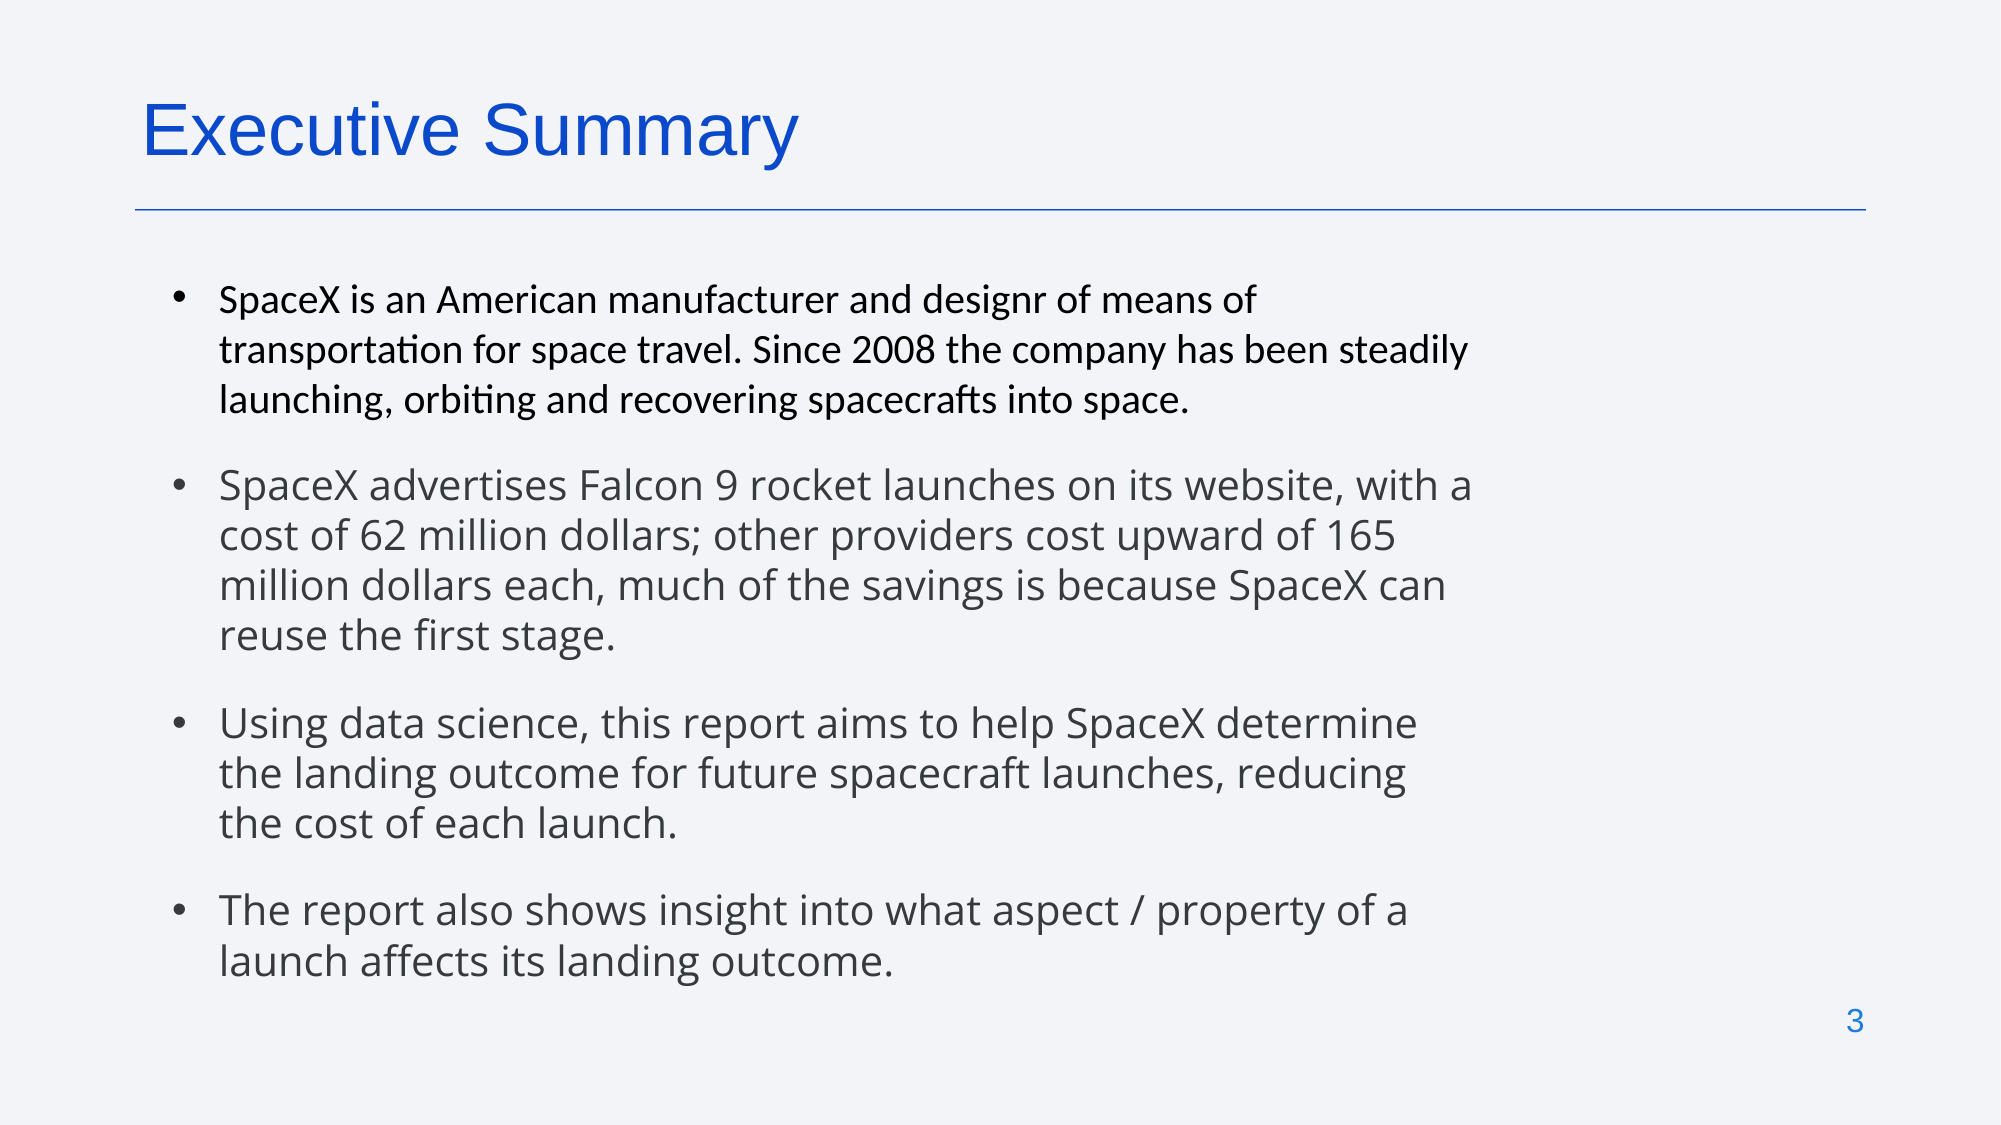

Executive Summary

SpaceX is an American manufacturer and designr of means of transportation for space travel. Since 2008 the company has been steadily launching, orbiting and recovering spacecrafts into space.
SpaceX advertises Falcon 9 rocket launches on its website, with a cost of 62 million dollars; other providers cost upward of 165 million dollars each, much of the savings is because SpaceX can reuse the first stage.
Using data science, this report aims to help SpaceX determine the landing outcome for future spacecraft launches, reducing the cost of each launch.
The report also shows insight into what aspect / property of a launch affects its landing outcome.
3